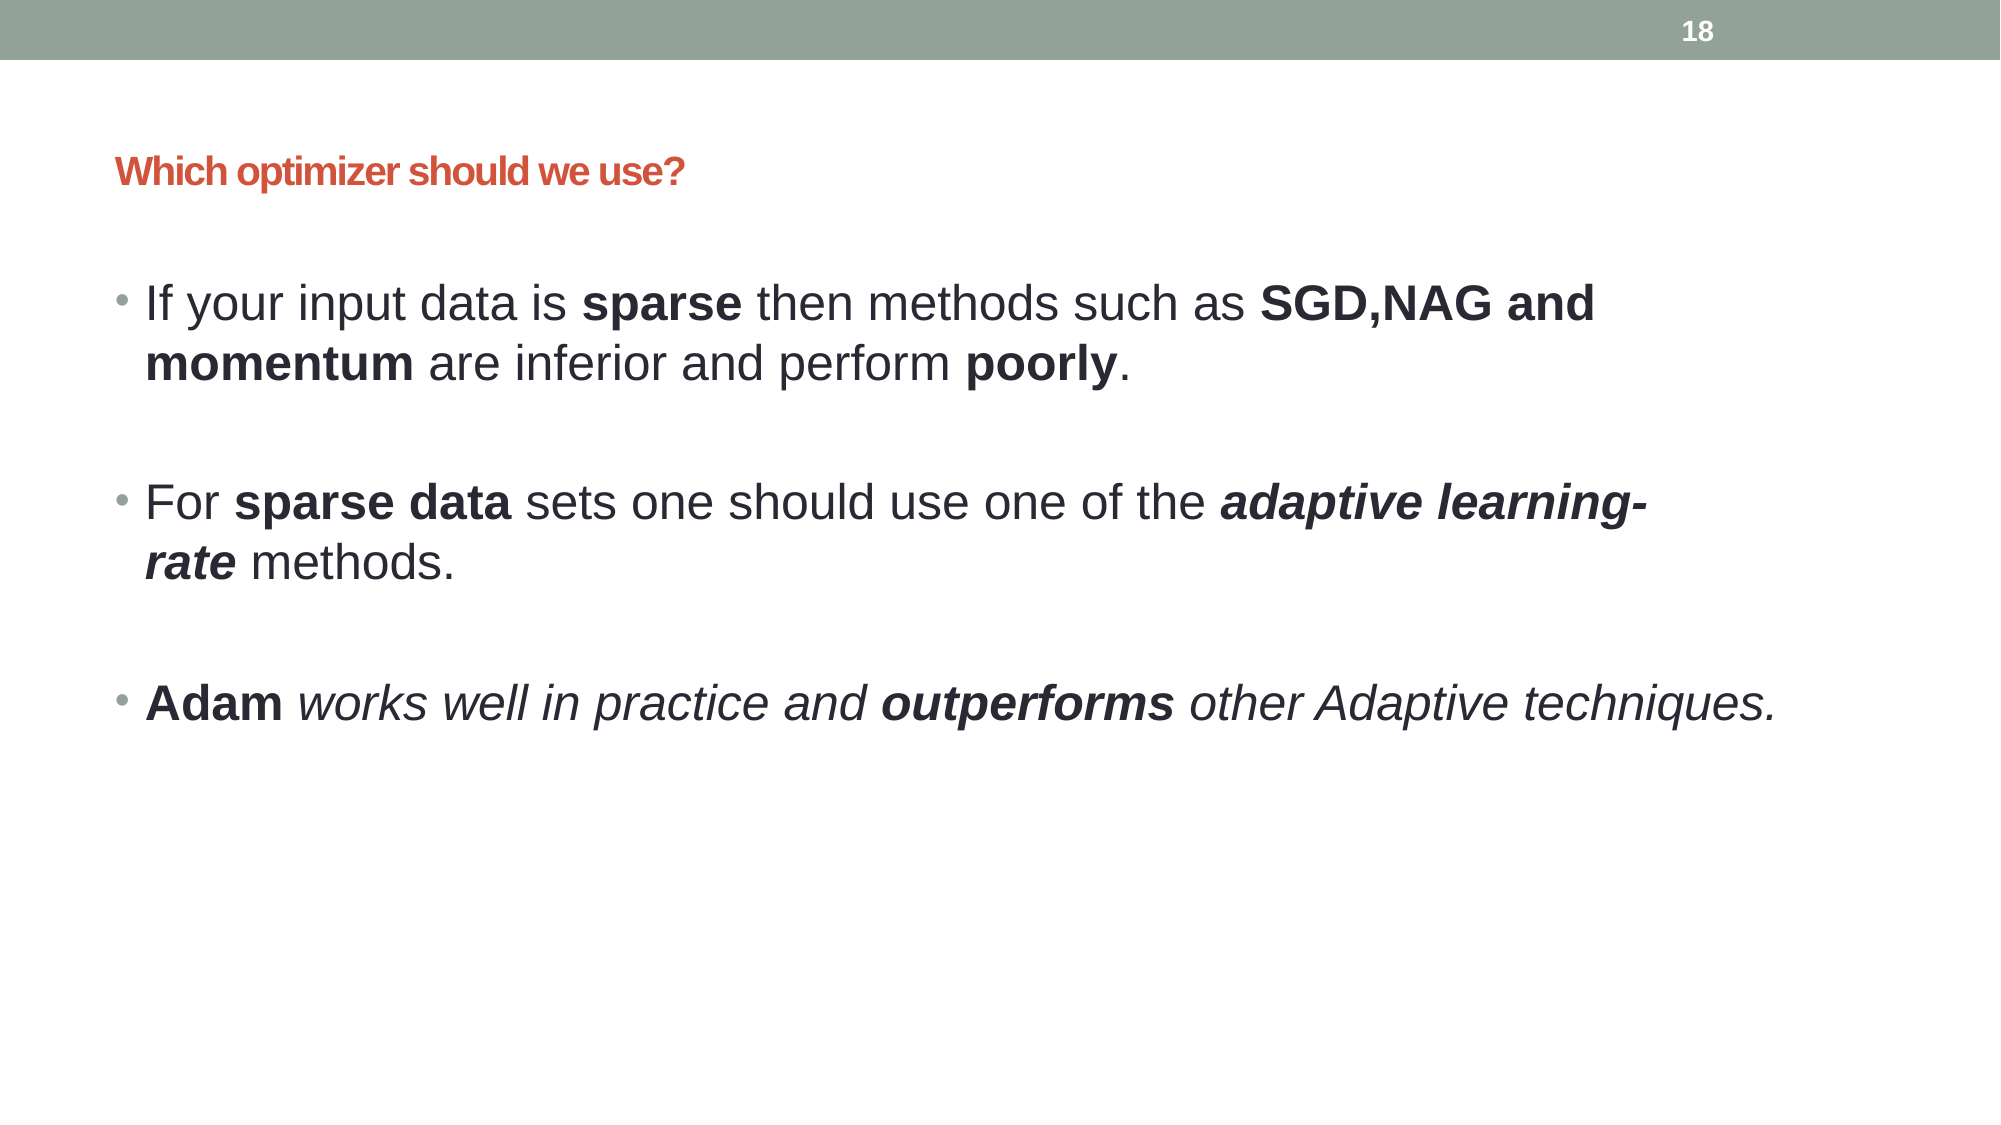

18
# Which optimizer should we use?
If your input data is sparse then methods such as SGD,NAG and momentum are inferior and perform poorly.

For sparse data sets one should use one of the adaptive learning-rate methods.

Adam works well in practice and outperforms other Adaptive techniques.